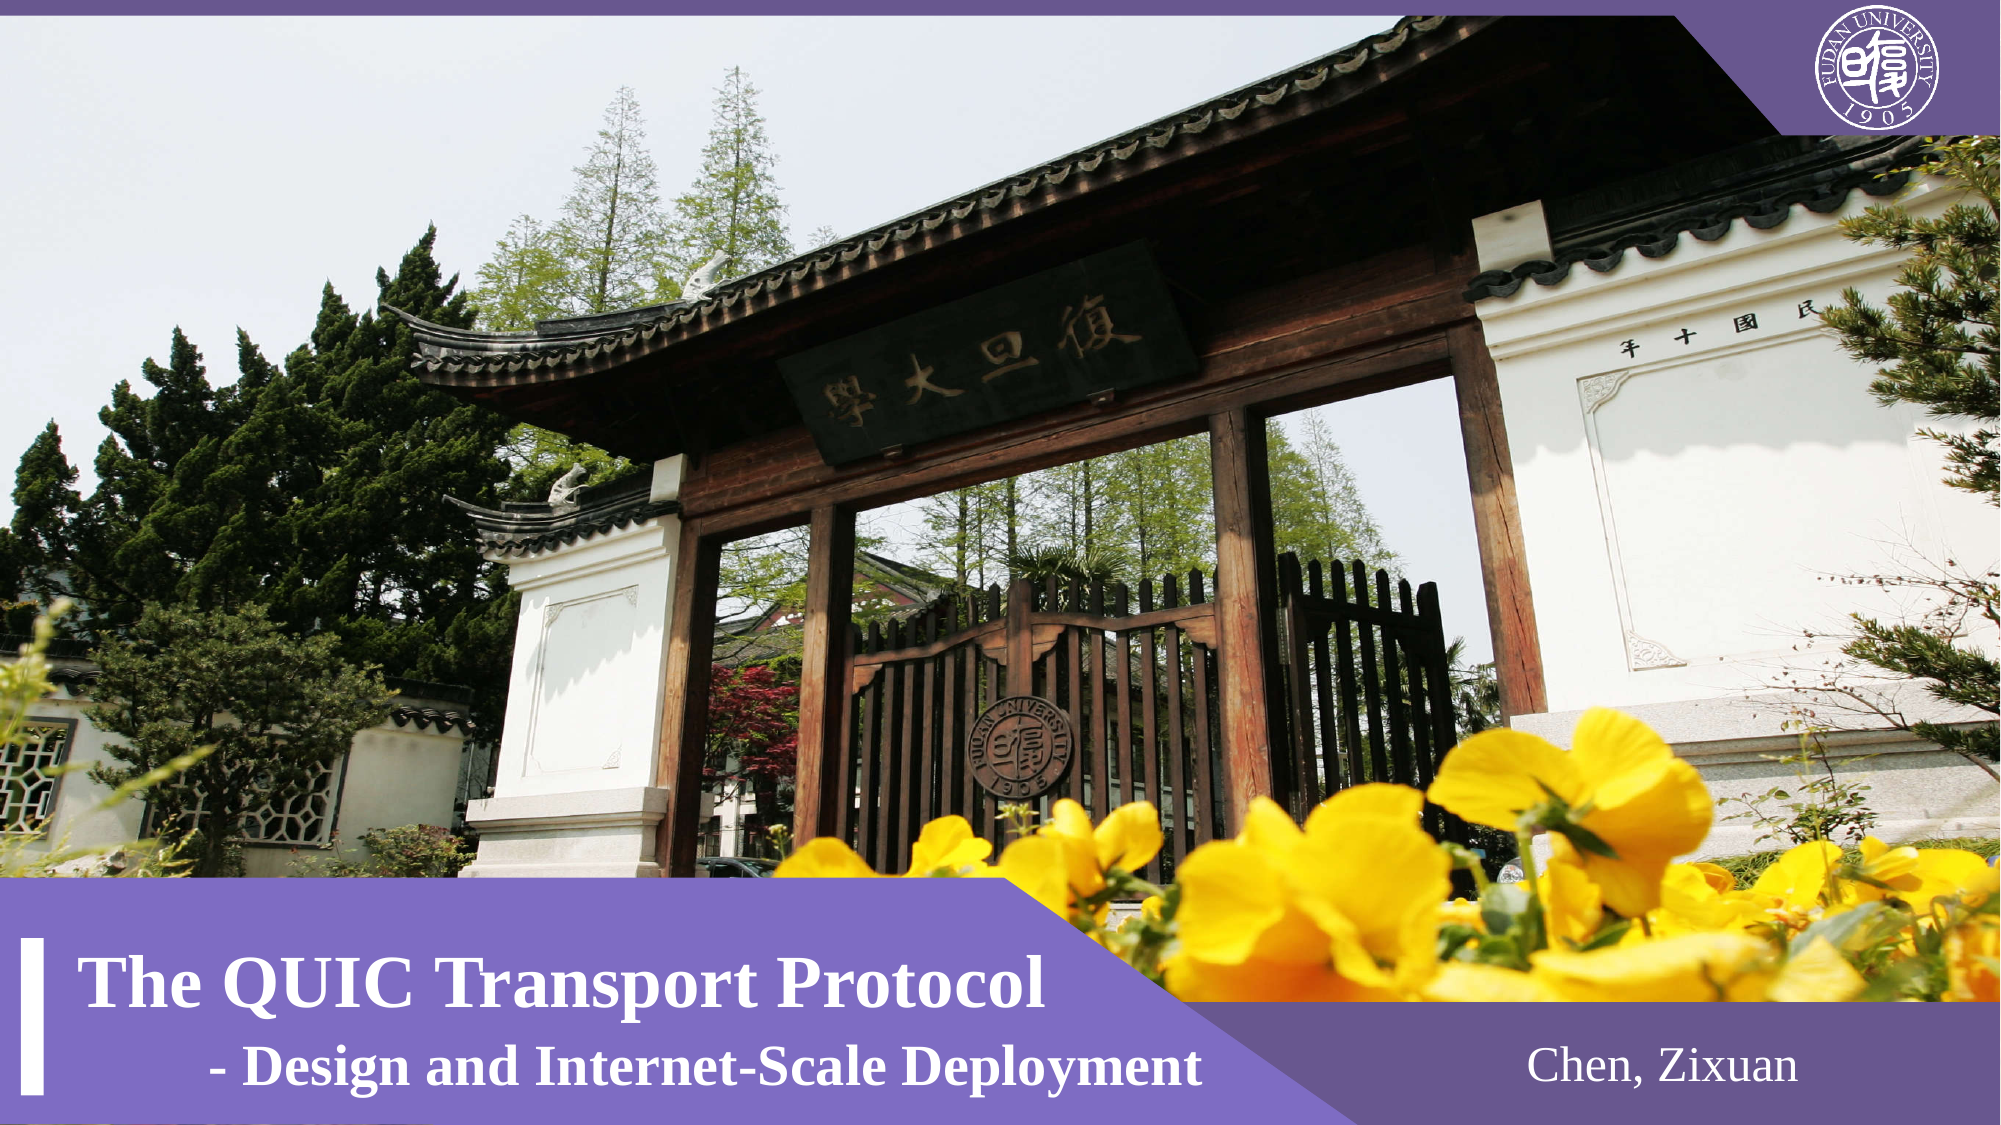

# The QUIC Transport Protocol
- Design and Internet-Scale Deployment
Chen, Zixuan